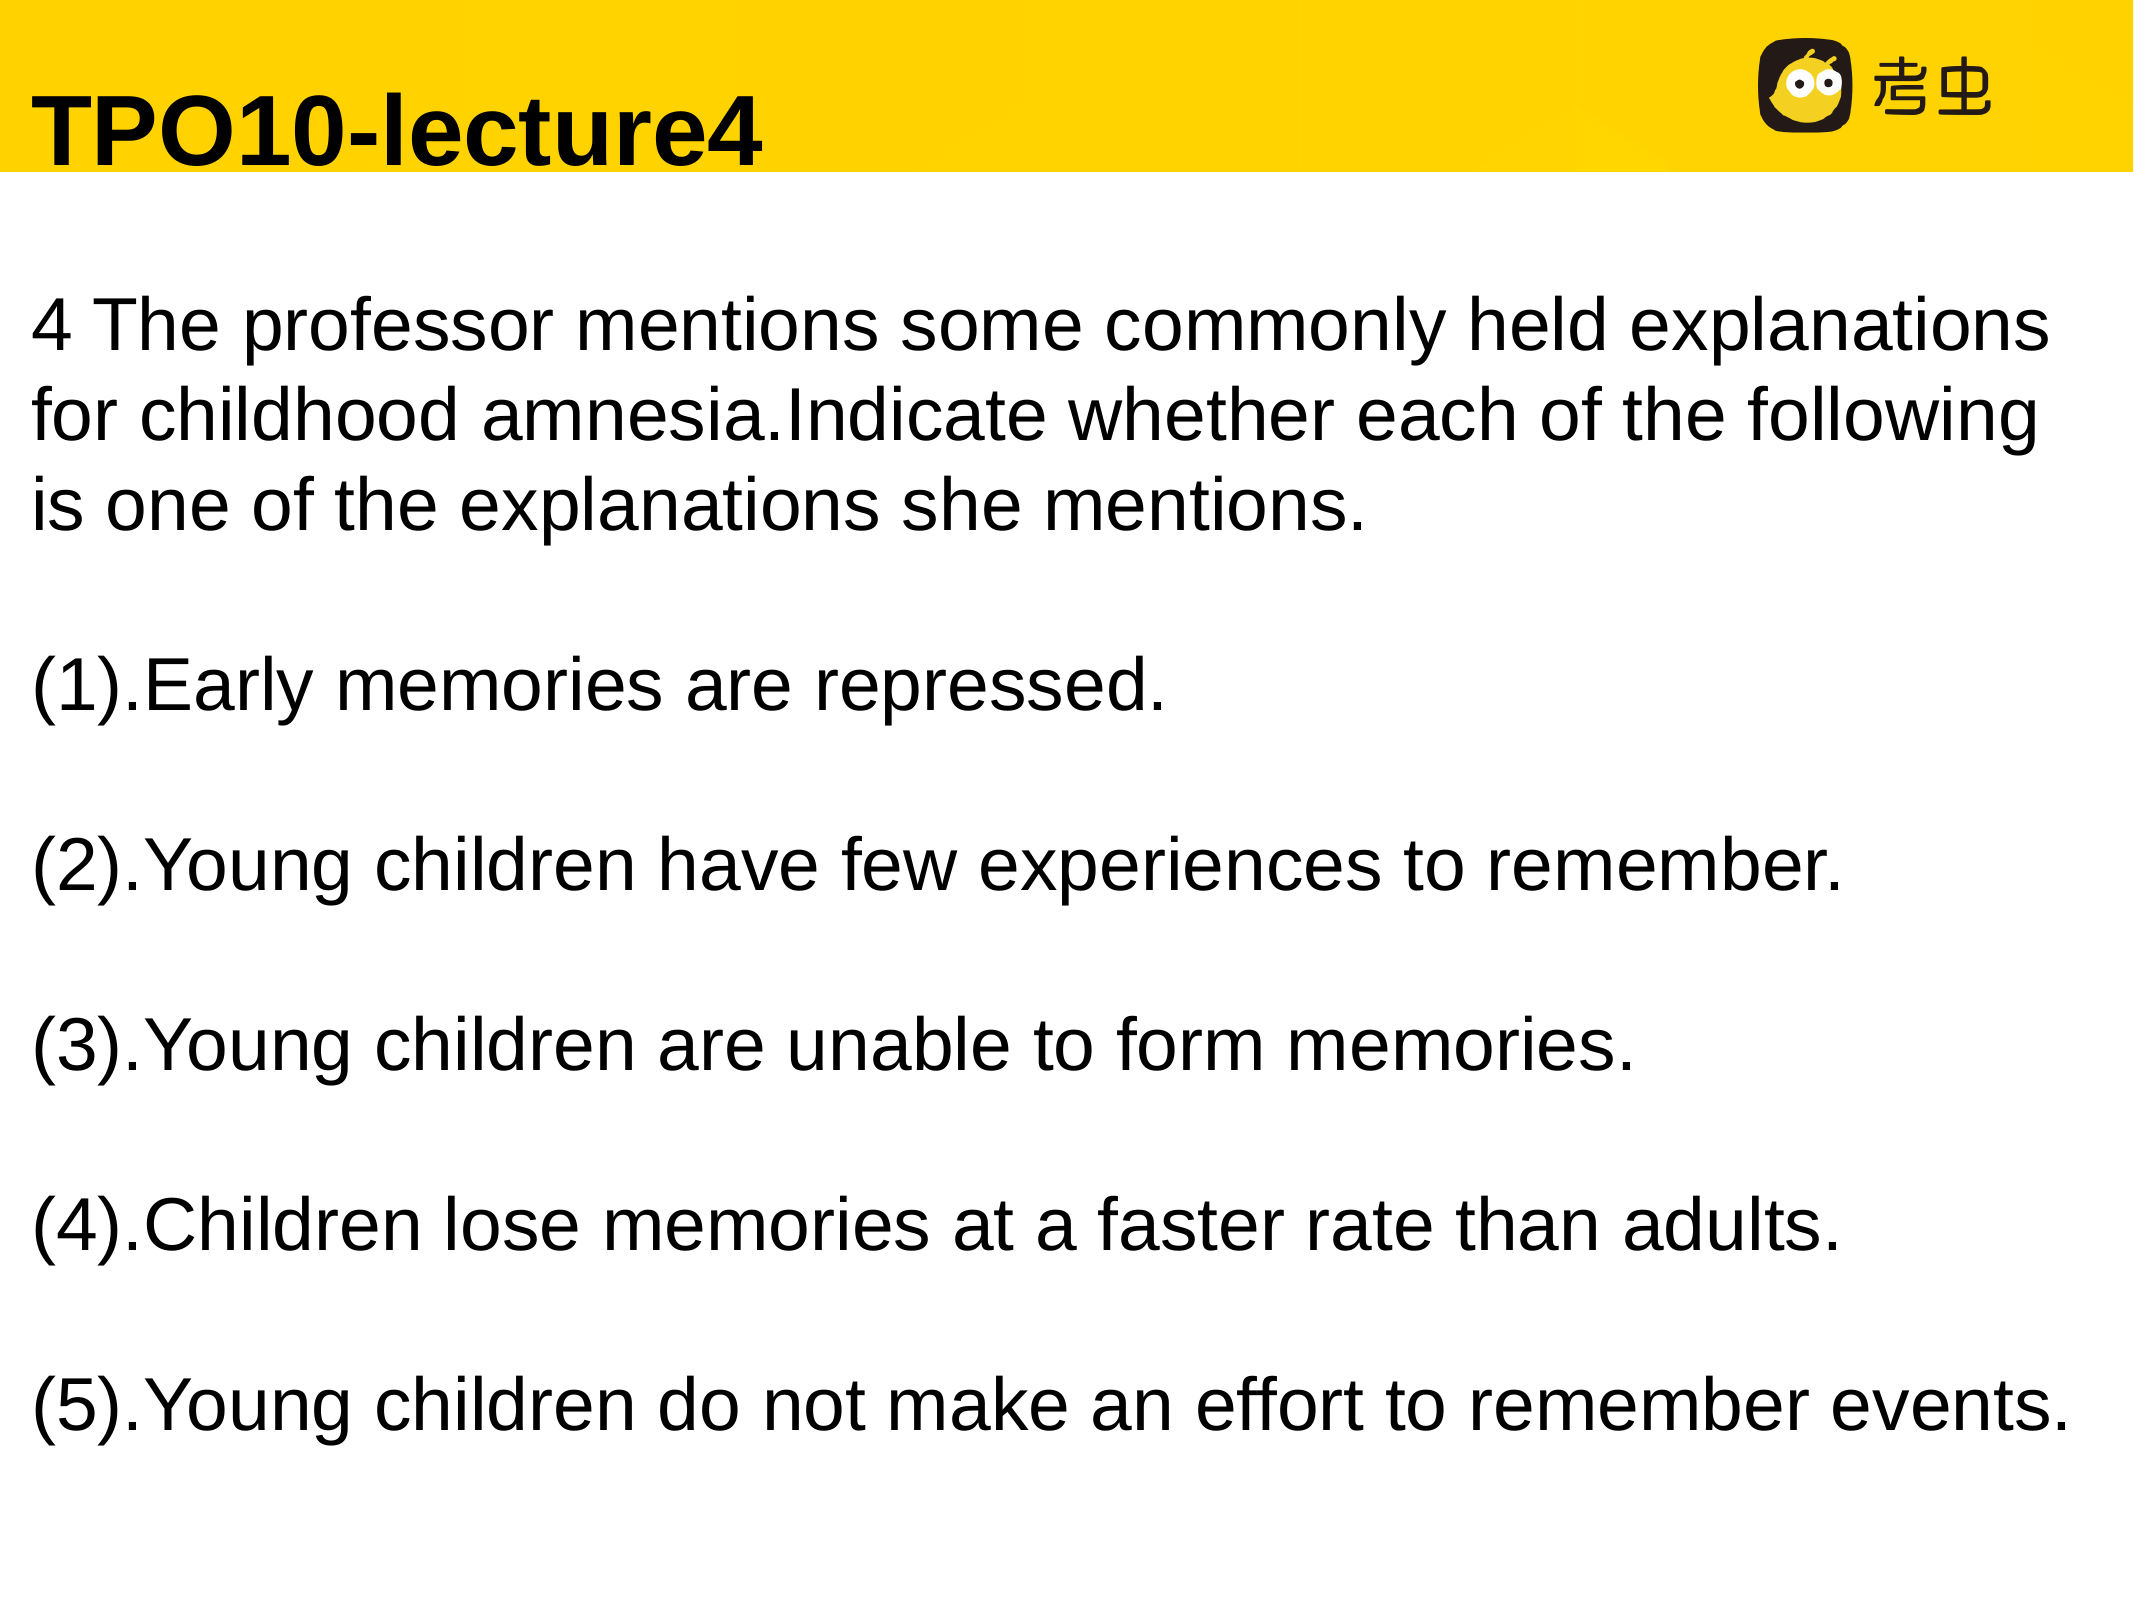

TPO10-lecture4

4 The professor mentions some commonly held explanations for childhood amnesia.Indicate whether each of the following is one of the explanations she mentions.

(1).Early memories are repressed.

(2).Young children have few experiences to remember.

(3).Young children are unable to form memories.

(4).Children lose memories at a faster rate than adults.

(5).Young children do not make an effort to remember events.